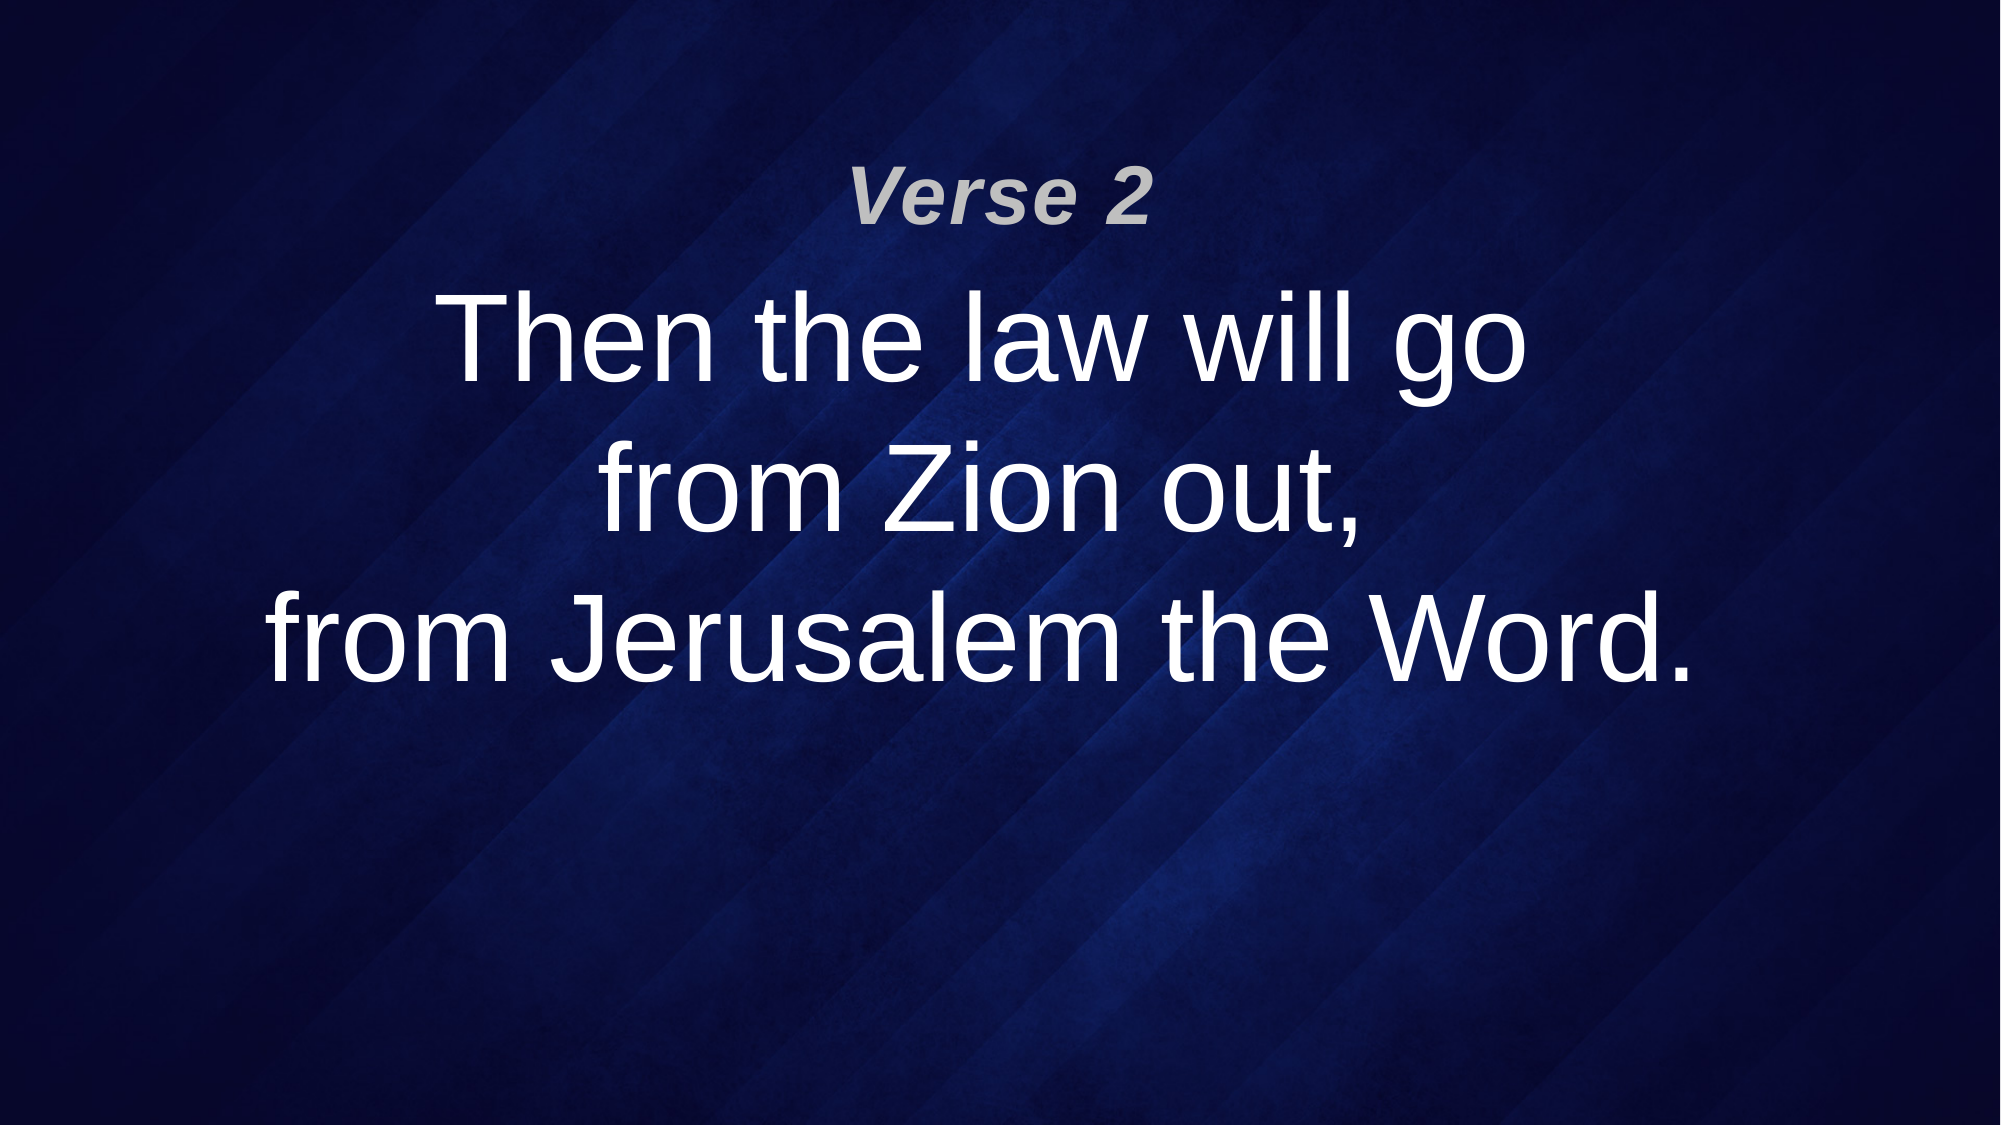

Verse 2
# Then the law will go from Zion out, from Jerusalem the Word.